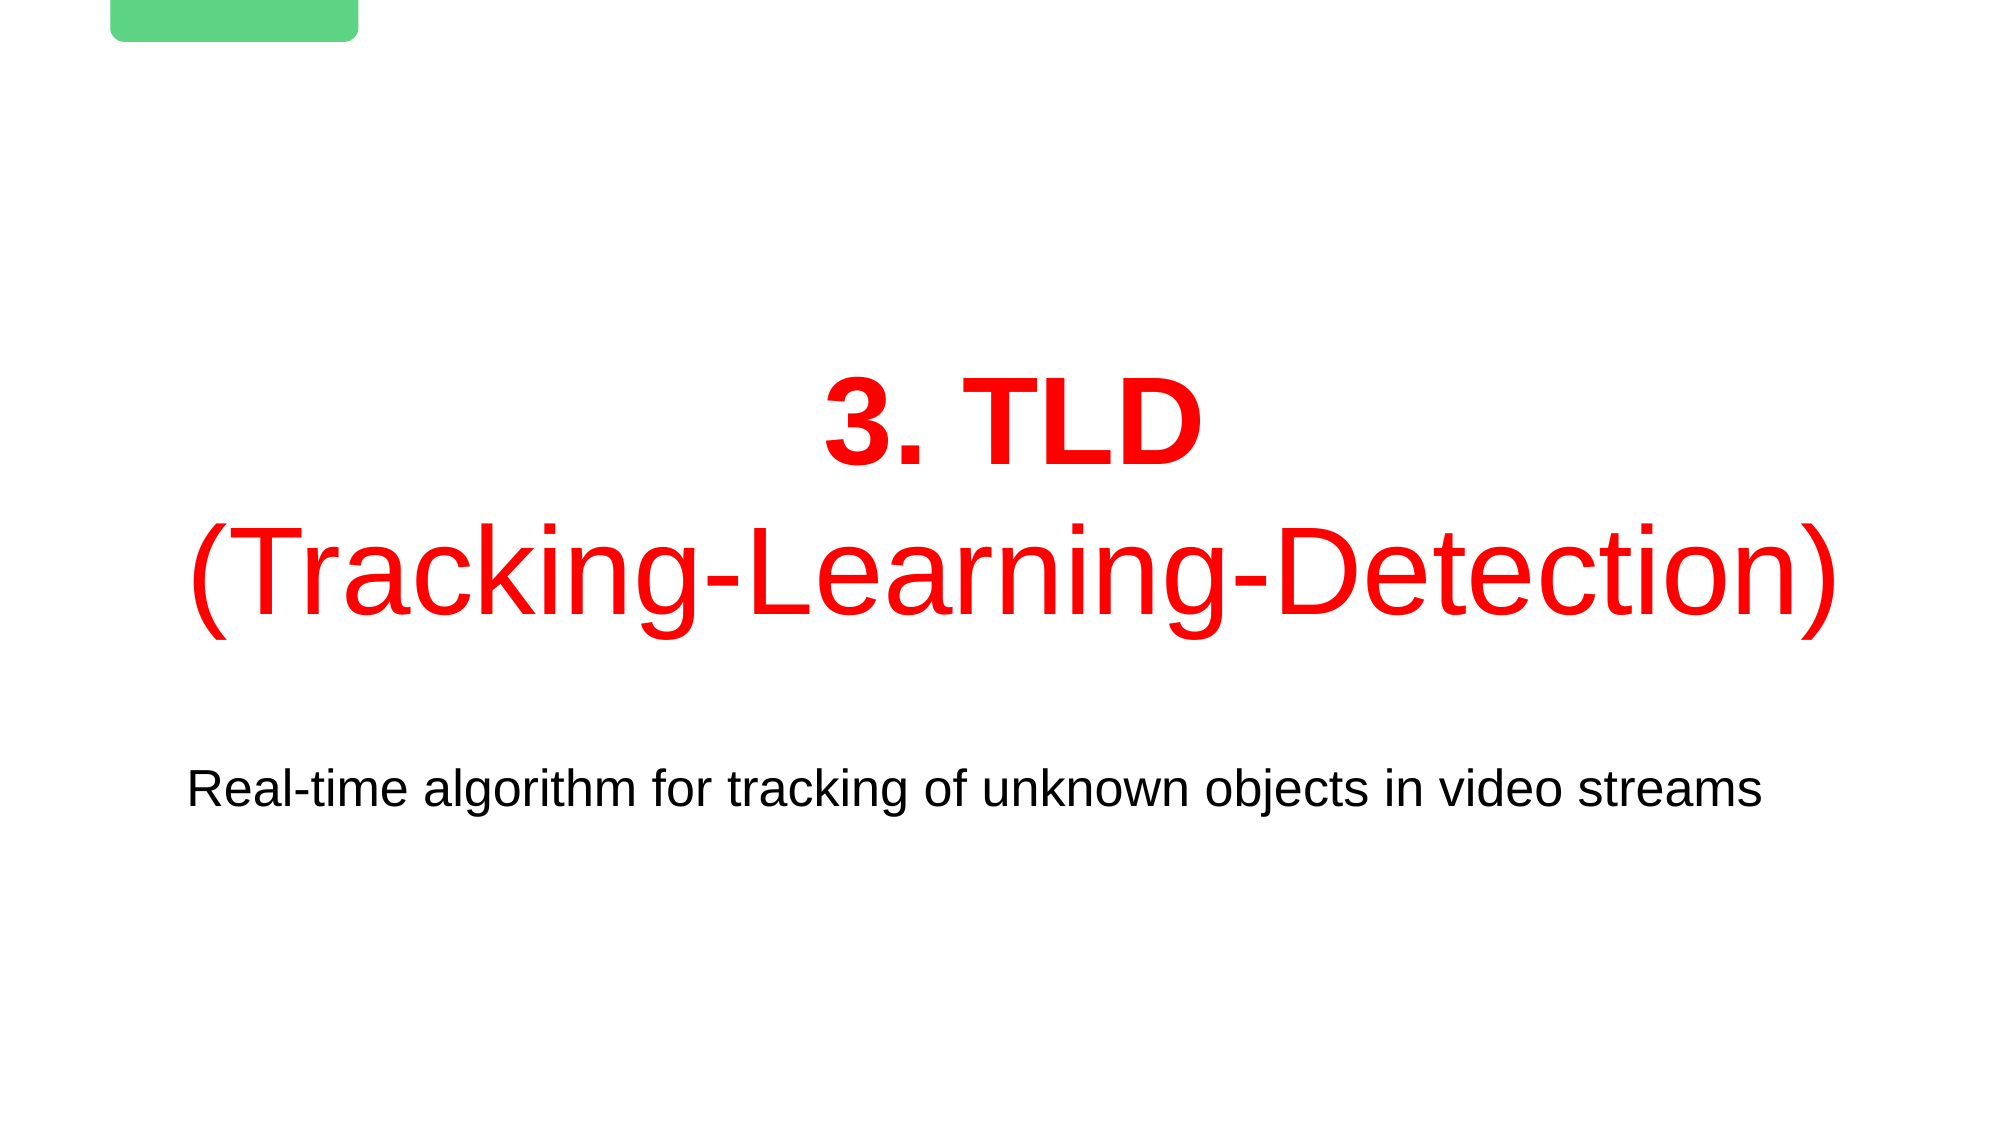

3. TLD
(Tracking-Learning-Detection)
Real-time algorithm for tracking of unknown objects in video streams